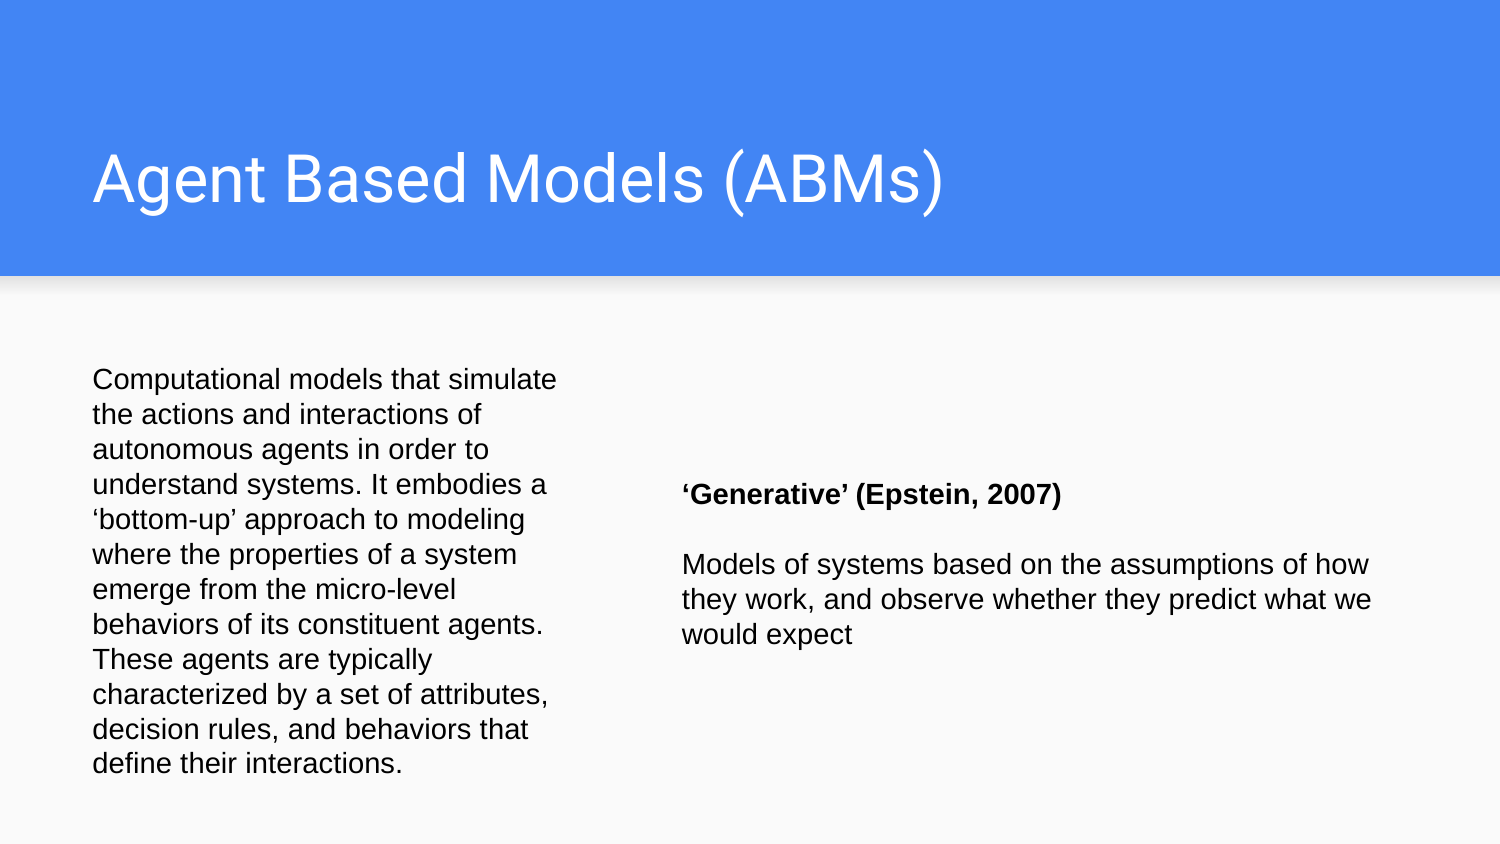

# Agent Based Models (ABMs)
Computational models that simulate the actions and interactions of autonomous agents in order to understand systems. It embodies a ‘bottom-up’ approach to modeling where the properties of a system emerge from the micro-level behaviors of its constituent agents. These agents are typically characterized by a set of attributes, decision rules, and behaviors that define their interactions.
‘Generative’ (Epstein, 2007)

Models of systems based on the assumptions of how they work, and observe whether they predict what we would expect